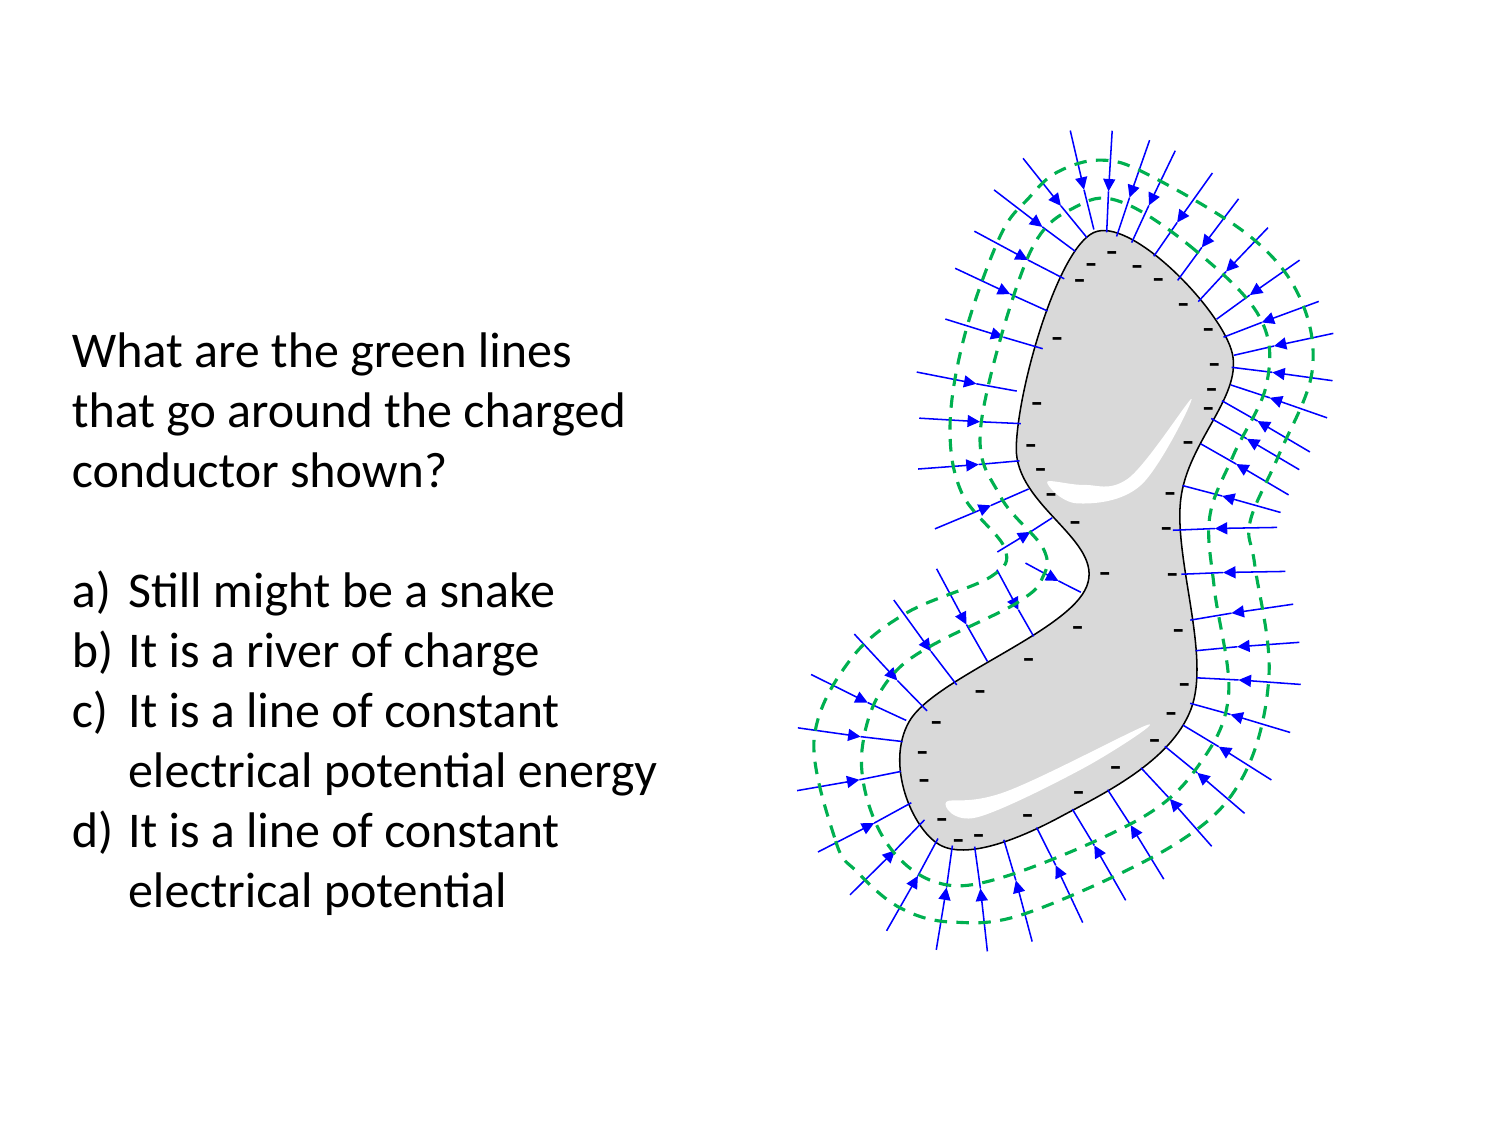

#

-

-
-

-
-

-

-
-

-

-

-

-

-

-

-

-
-
-

-

-
-

-
-

-

-

-

-

-

-

-

-

-
-

-
-

-
-

What are the green lines that go around the charged conductor shown?

Still might be a snake
It is a river of charge
It is a line of constant electrical potential energy
It is a line of constant electrical potential